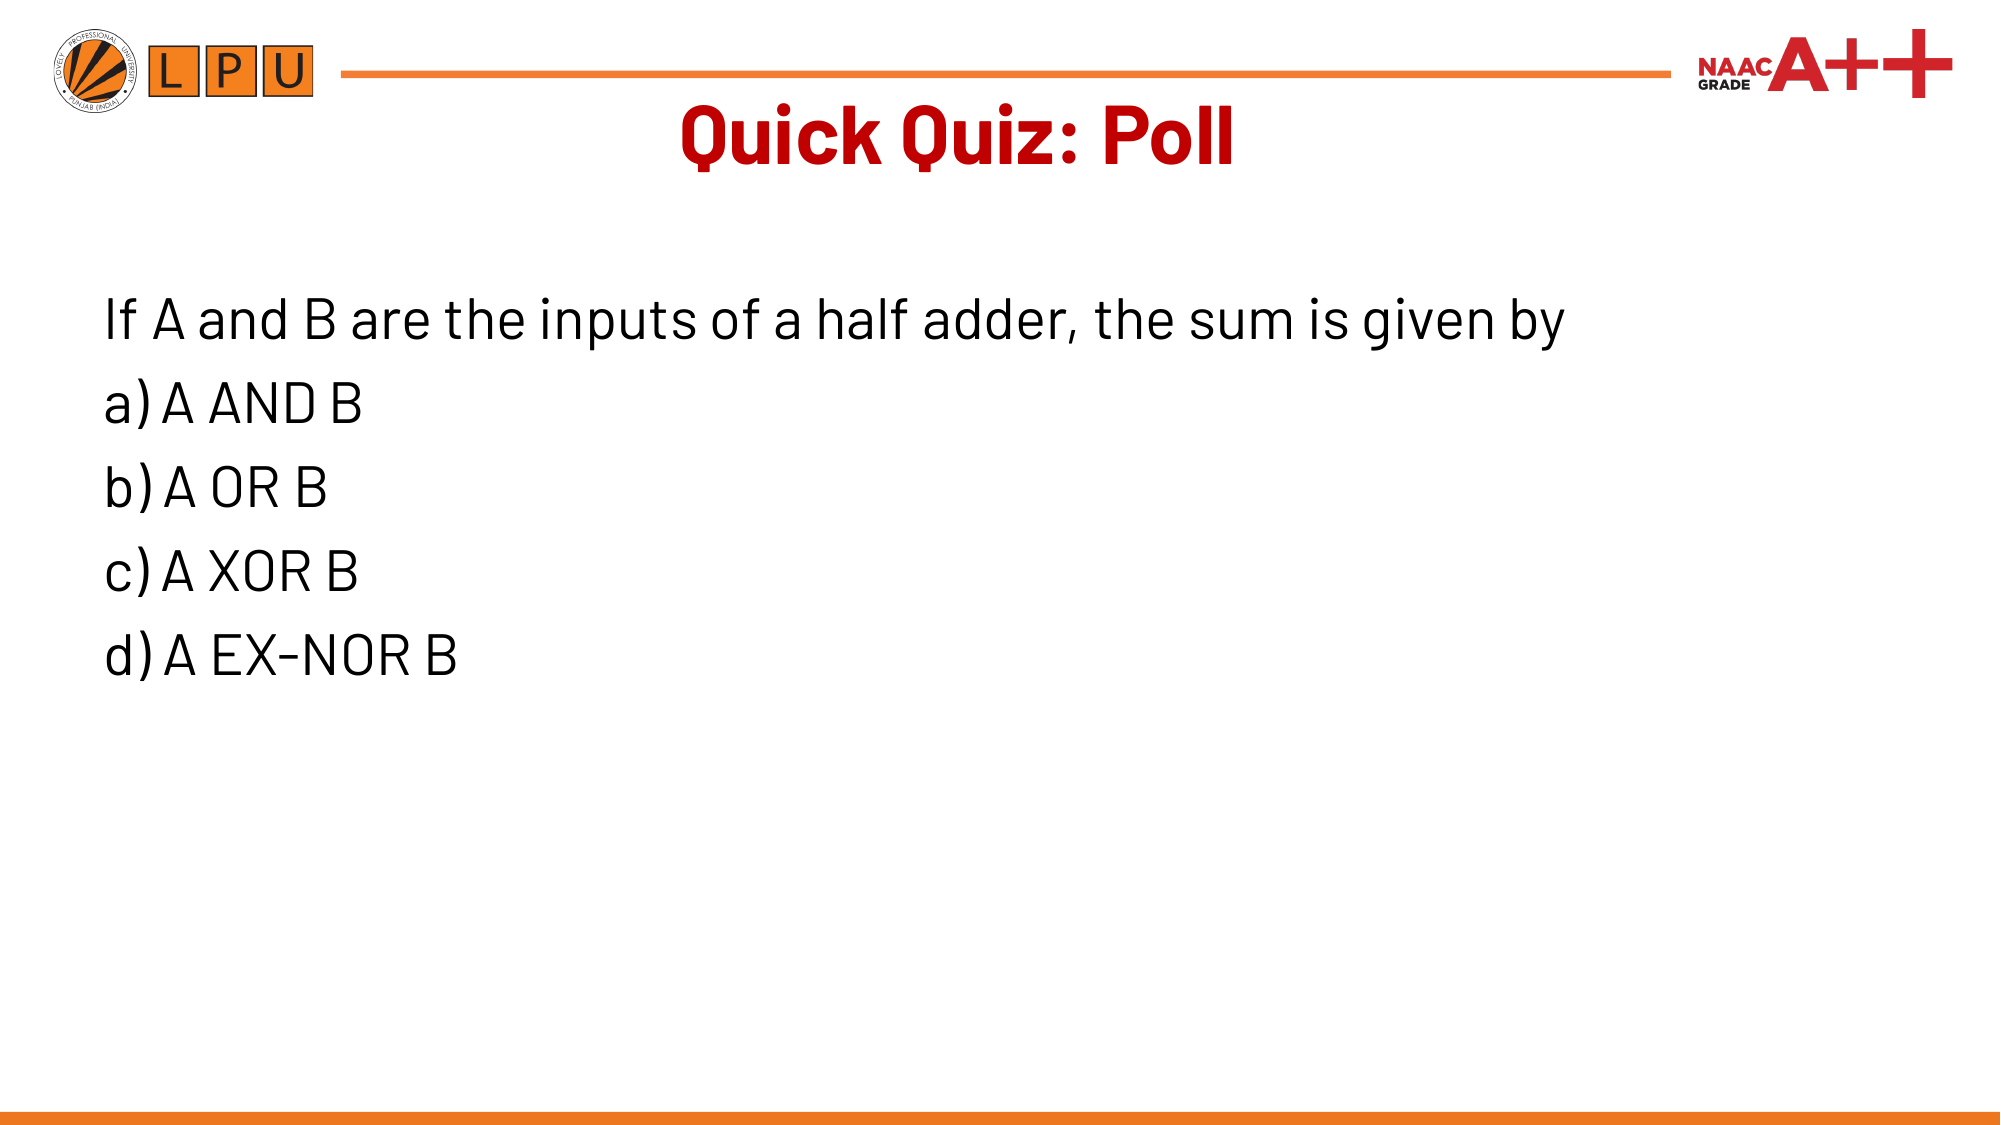

Quick Quiz: Poll

If A and B are the inputs of a half adder, the sum is given by
a) A AND B
b) A OR B
c) A XOR B
d) A EX-NOR B